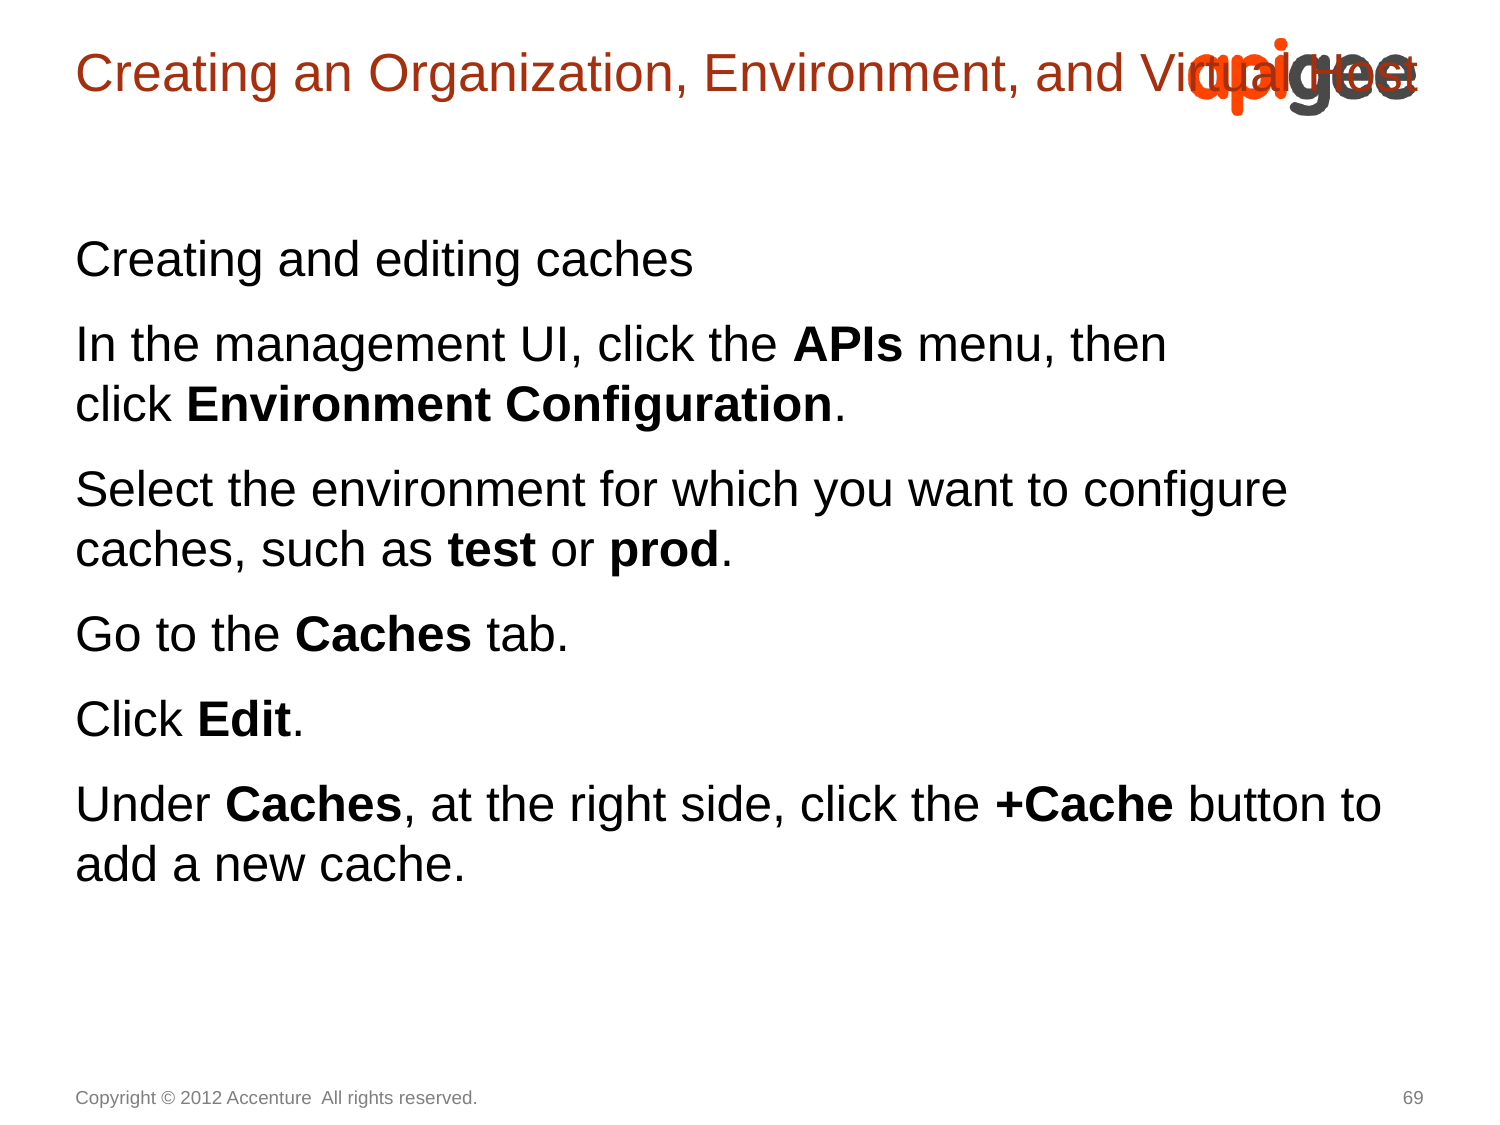

# Creating an Organization, Environment, and Virtual Host
Creating and editing caches
In the management UI, click the APIs menu, then click Environment Configuration.
Select the environment for which you want to configure caches, such as test or prod.
Go to the Caches tab.
Click Edit.
Under Caches, at the right side, click the +Cache button to add a new cache.